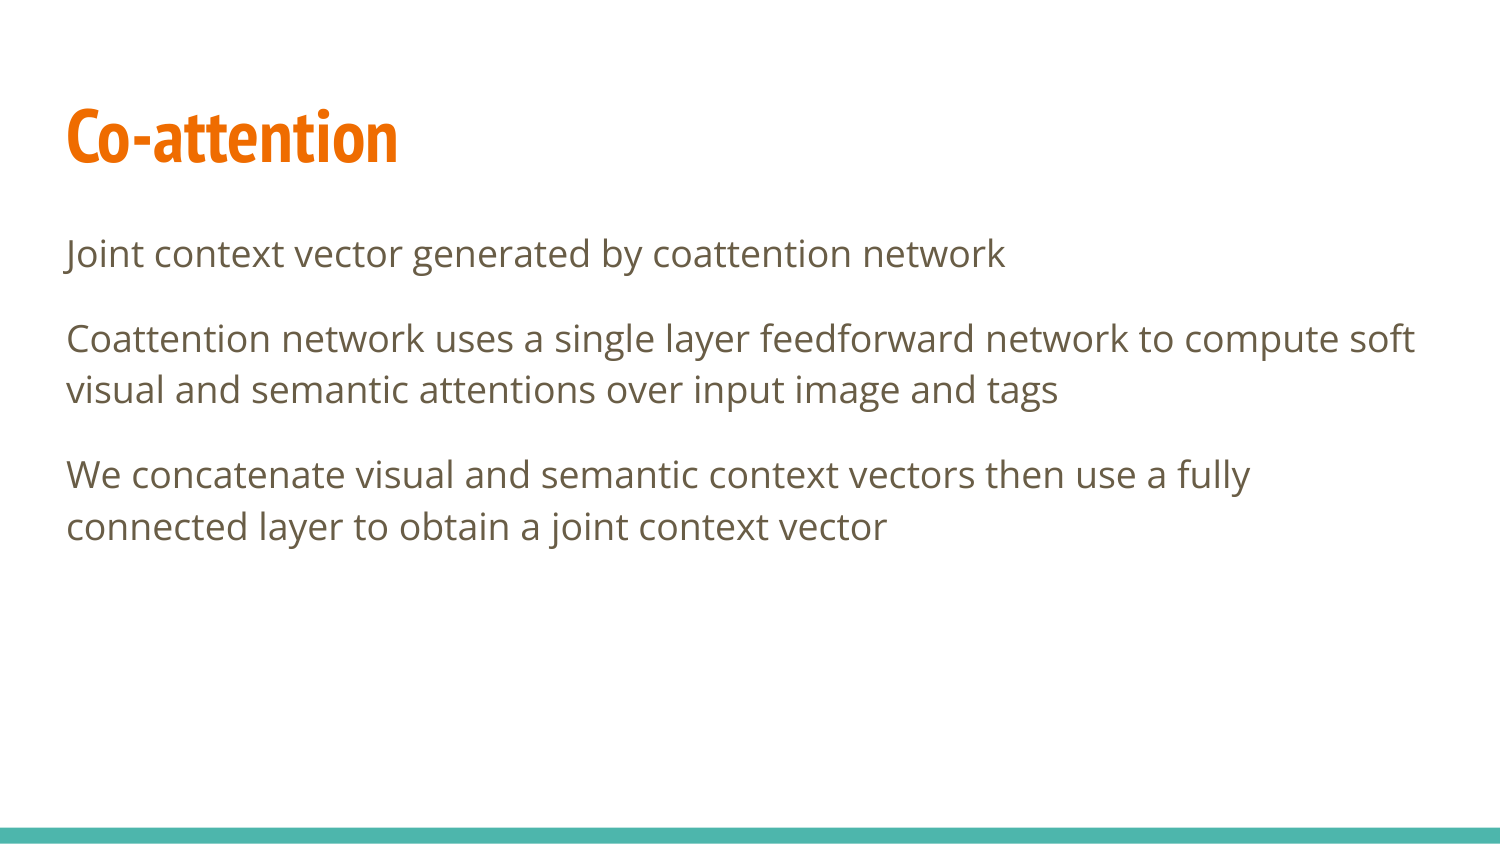

# Co-attention
Joint context vector generated by coattention network
Coattention network uses a single layer feedforward network to compute soft visual and semantic attentions over input image and tags
We concatenate visual and semantic context vectors then use a fully connected layer to obtain a joint context vector